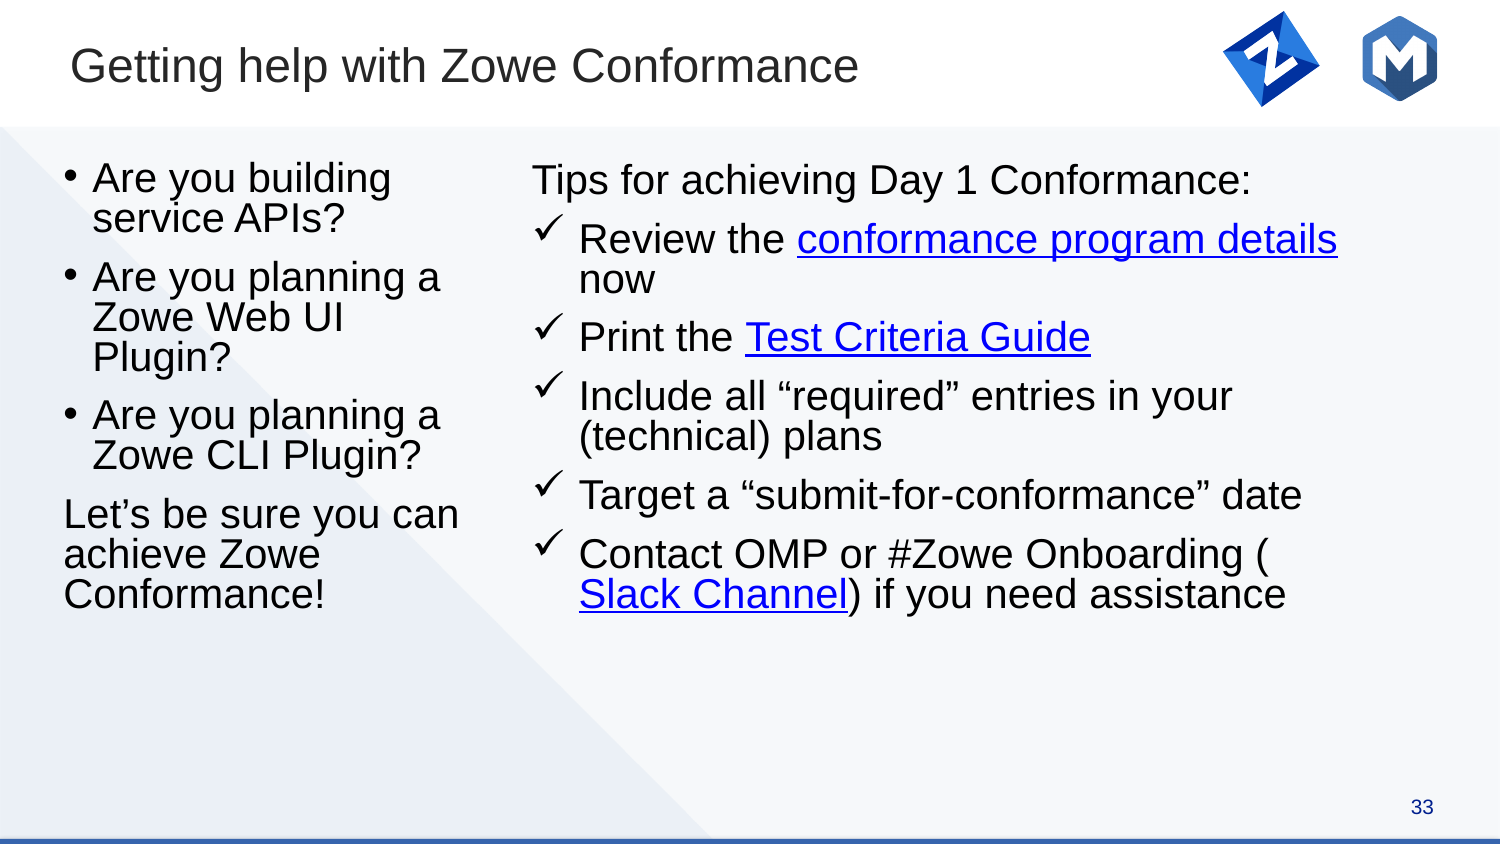

# Getting help with Zowe Conformance
Are you building service APIs?
Are you planning a Zowe Web UI Plugin?
Are you planning a Zowe CLI Plugin?
Let’s be sure you can achieve Zowe Conformance!
Tips for achieving Day 1 Conformance:
Review the conformance program details now
Print the Test Criteria Guide
Include all “required” entries in your (technical) plans
Target a “submit-for-conformance” date
Contact OMP or #Zowe Onboarding (Slack Channel) if you need assistance

33